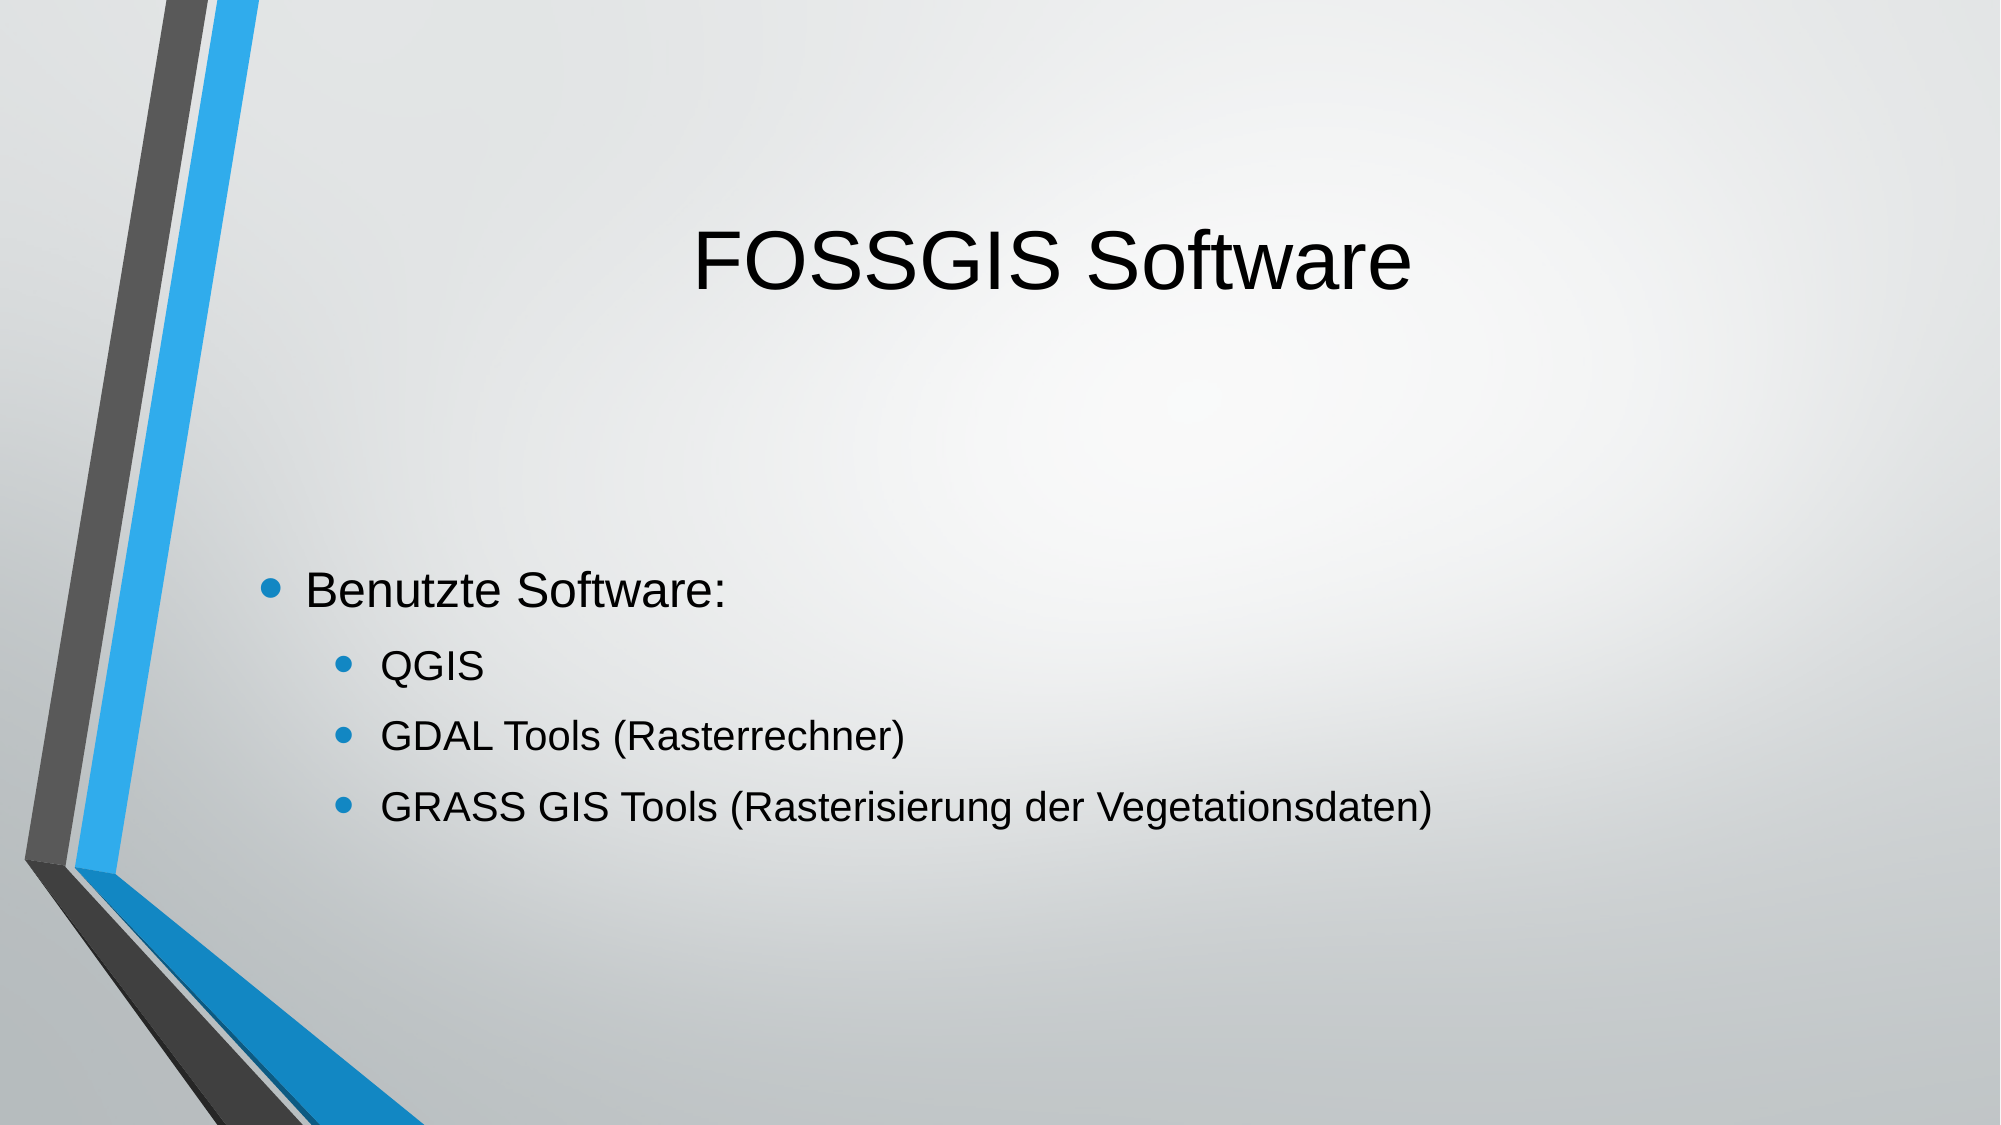

# FOSSGIS Software
Benutzte Software:
QGIS
GDAL Tools (Rasterrechner)
GRASS GIS Tools (Rasterisierung der Vegetationsdaten)